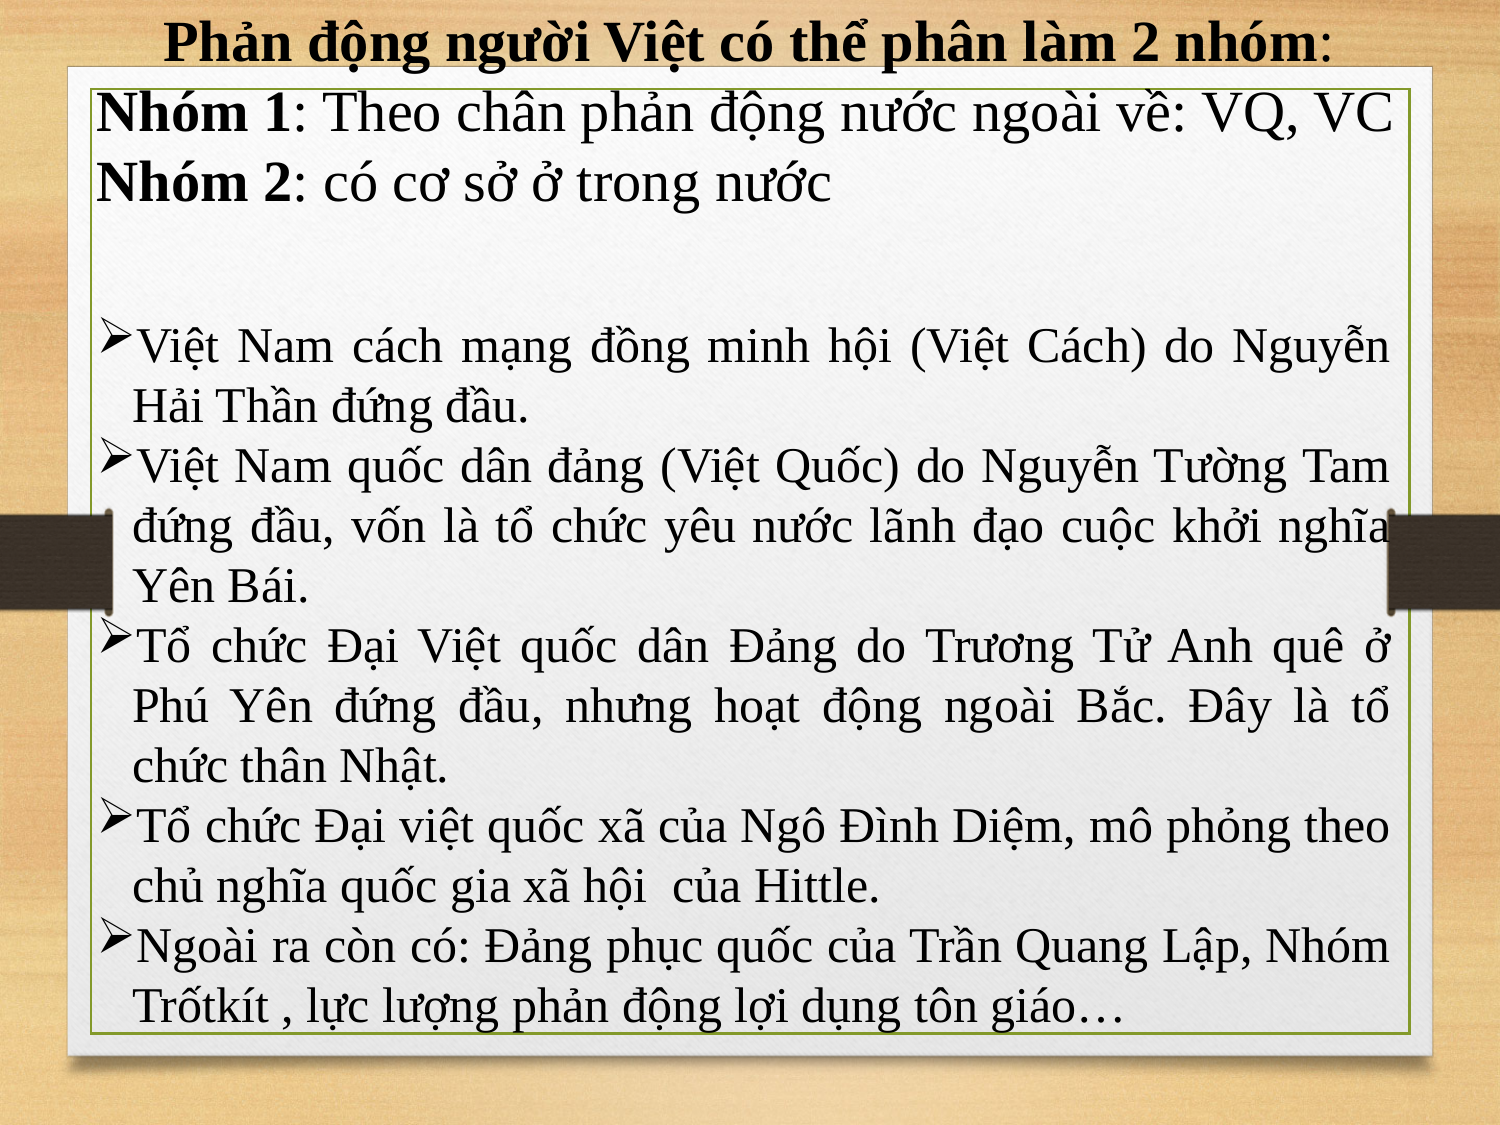

Phản động người Việt có thể phân làm 2 nhóm:
Nhóm 1: Theo chân phản động nước ngoài về: VQ, VC
Nhóm 2: có cơ sở ở trong nước
Việt Nam cách mạng đồng minh hội (Việt Cách) do Nguyễn Hải Thần đứng đầu.
Việt Nam quốc dân đảng (Việt Quốc) do Nguyễn Tường Tam đứng đầu, vốn là tổ chức yêu nước lãnh đạo cuộc khởi nghĩa Yên Bái.
Tổ chức Đại Việt quốc dân Đảng do Trương Tử Anh quê ở Phú Yên đứng đầu, nhưng hoạt động ngoài Bắc. Đây là tổ chức thân Nhật.
Tổ chức Đại việt quốc xã của Ngô Đình Diệm, mô phỏng theo chủ nghĩa quốc gia xã hội  của Hittle.
Ngoài ra còn có: Đảng phục quốc của Trần Quang Lập, Nhóm Trốtkít , lực lượng phản động lợi dụng tôn giáo…